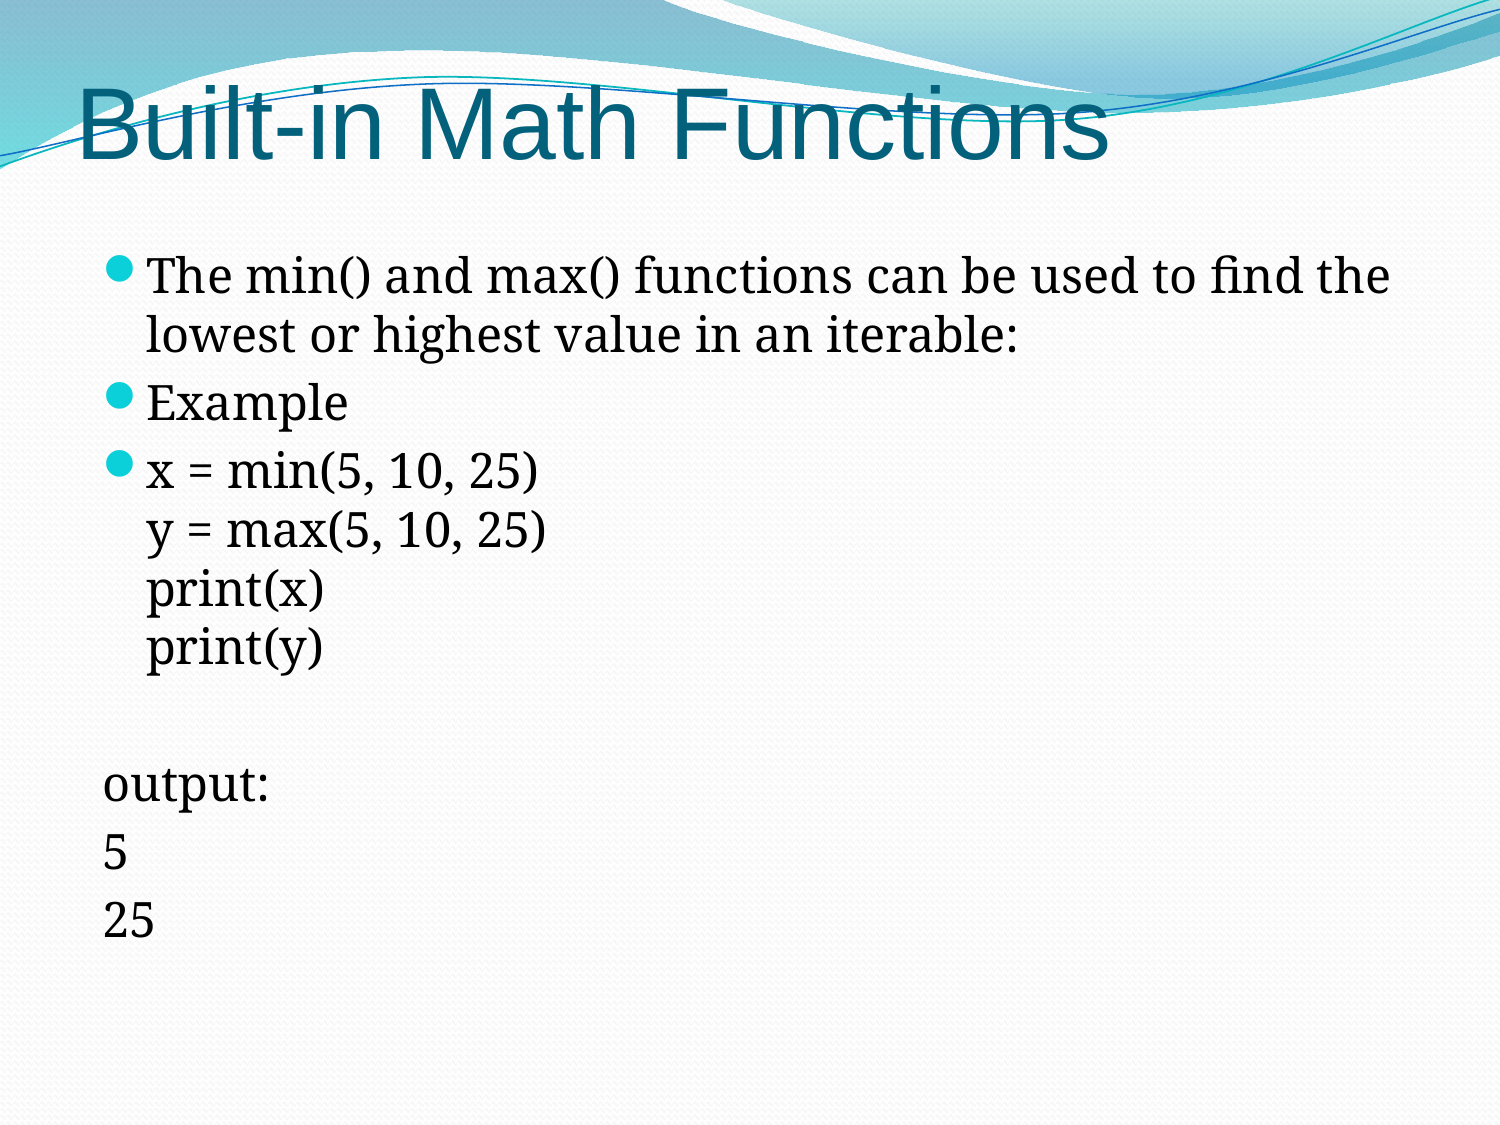

# Built-in Math Functions
The min() and max() functions can be used to find the lowest or highest value in an iterable:
Example
x = min(5, 10, 25)
y = max(5, 10, 25)
print(x)
print(y)

output:
5
25